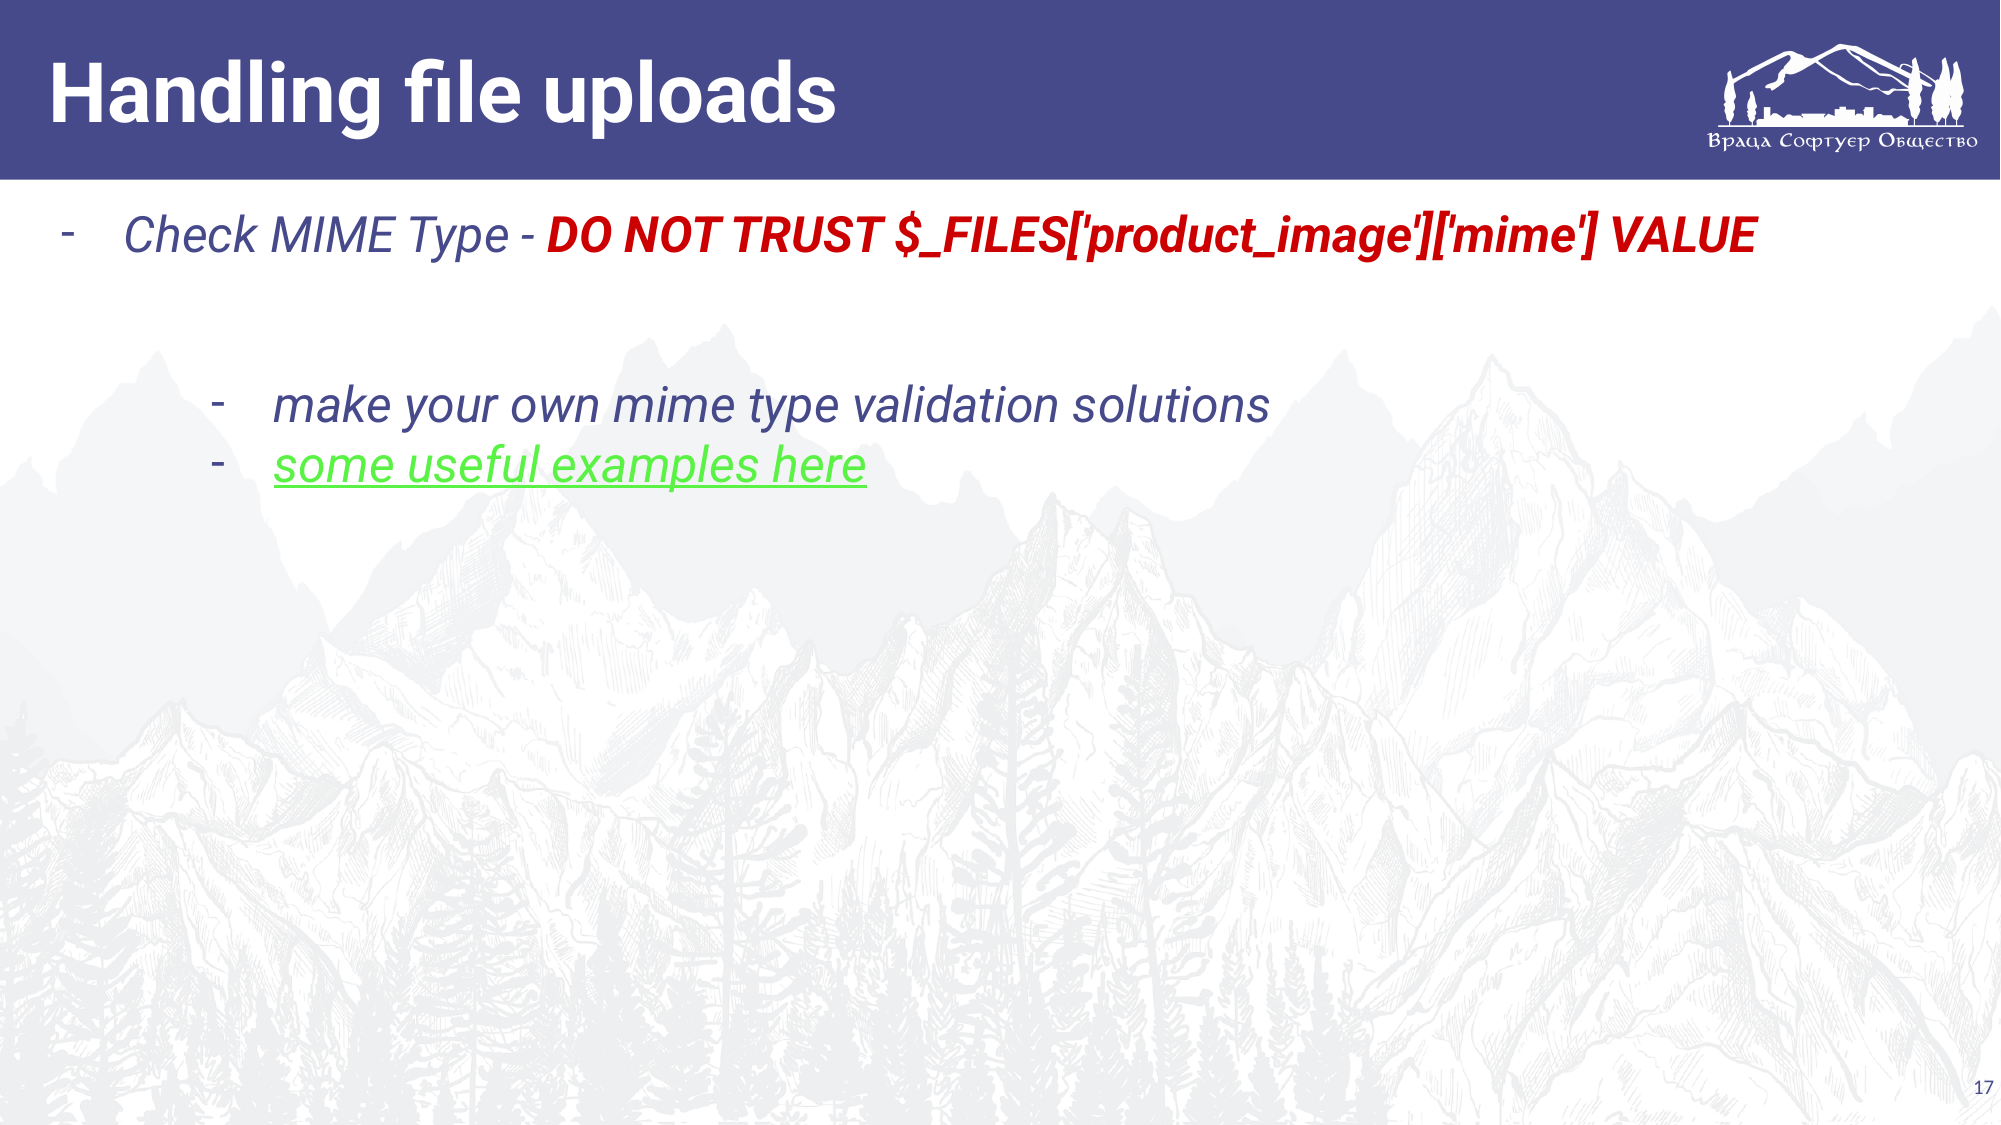

# Handling file uploads
Check MIME Type - DO NOT TRUST $_FILES['product_image']['mime'] VALUE

make your own mime type validation solutions
some useful examples here

17